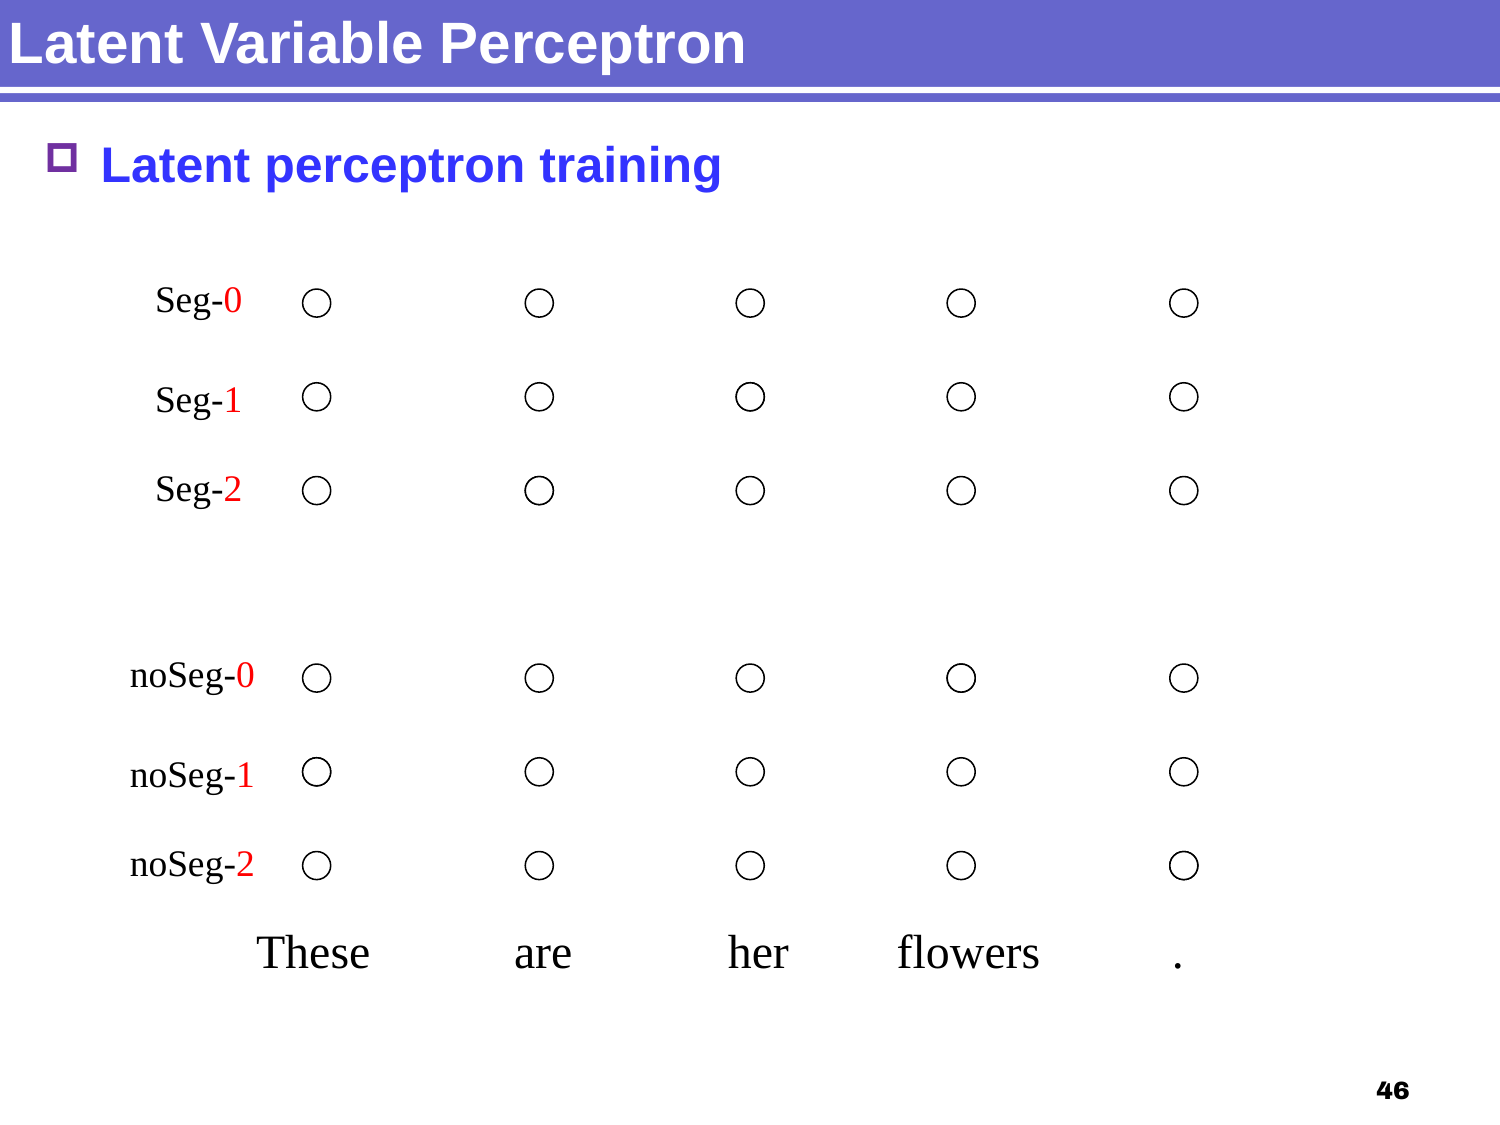

# Latent Variable Perceptron
Latent perceptron training
Seg-0

Seg-1

Seg-2

noSeg-0

noSeg-1

noSeg-2

         These            are             her         flowers           .
46